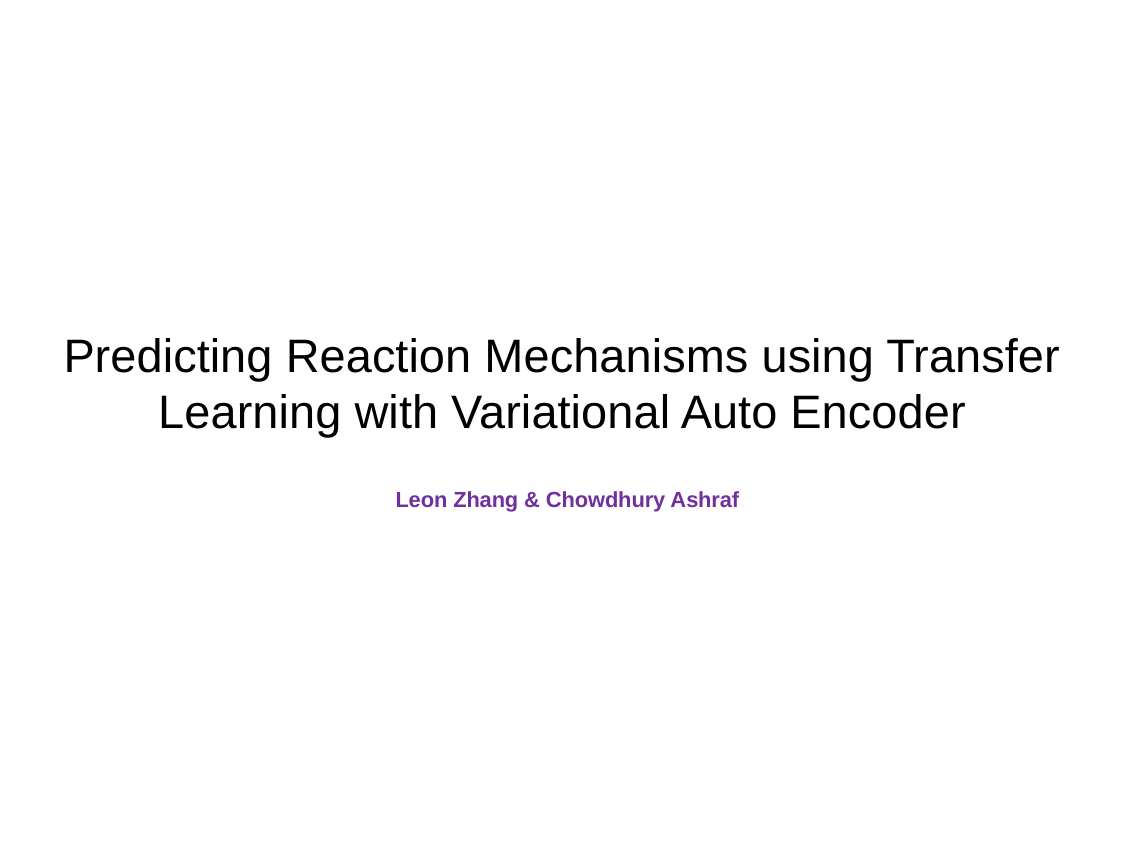

# Predicting Reaction Mechanisms using Transfer Learning with Variational Auto Encoder
Leon Zhang & Chowdhury Ashraf